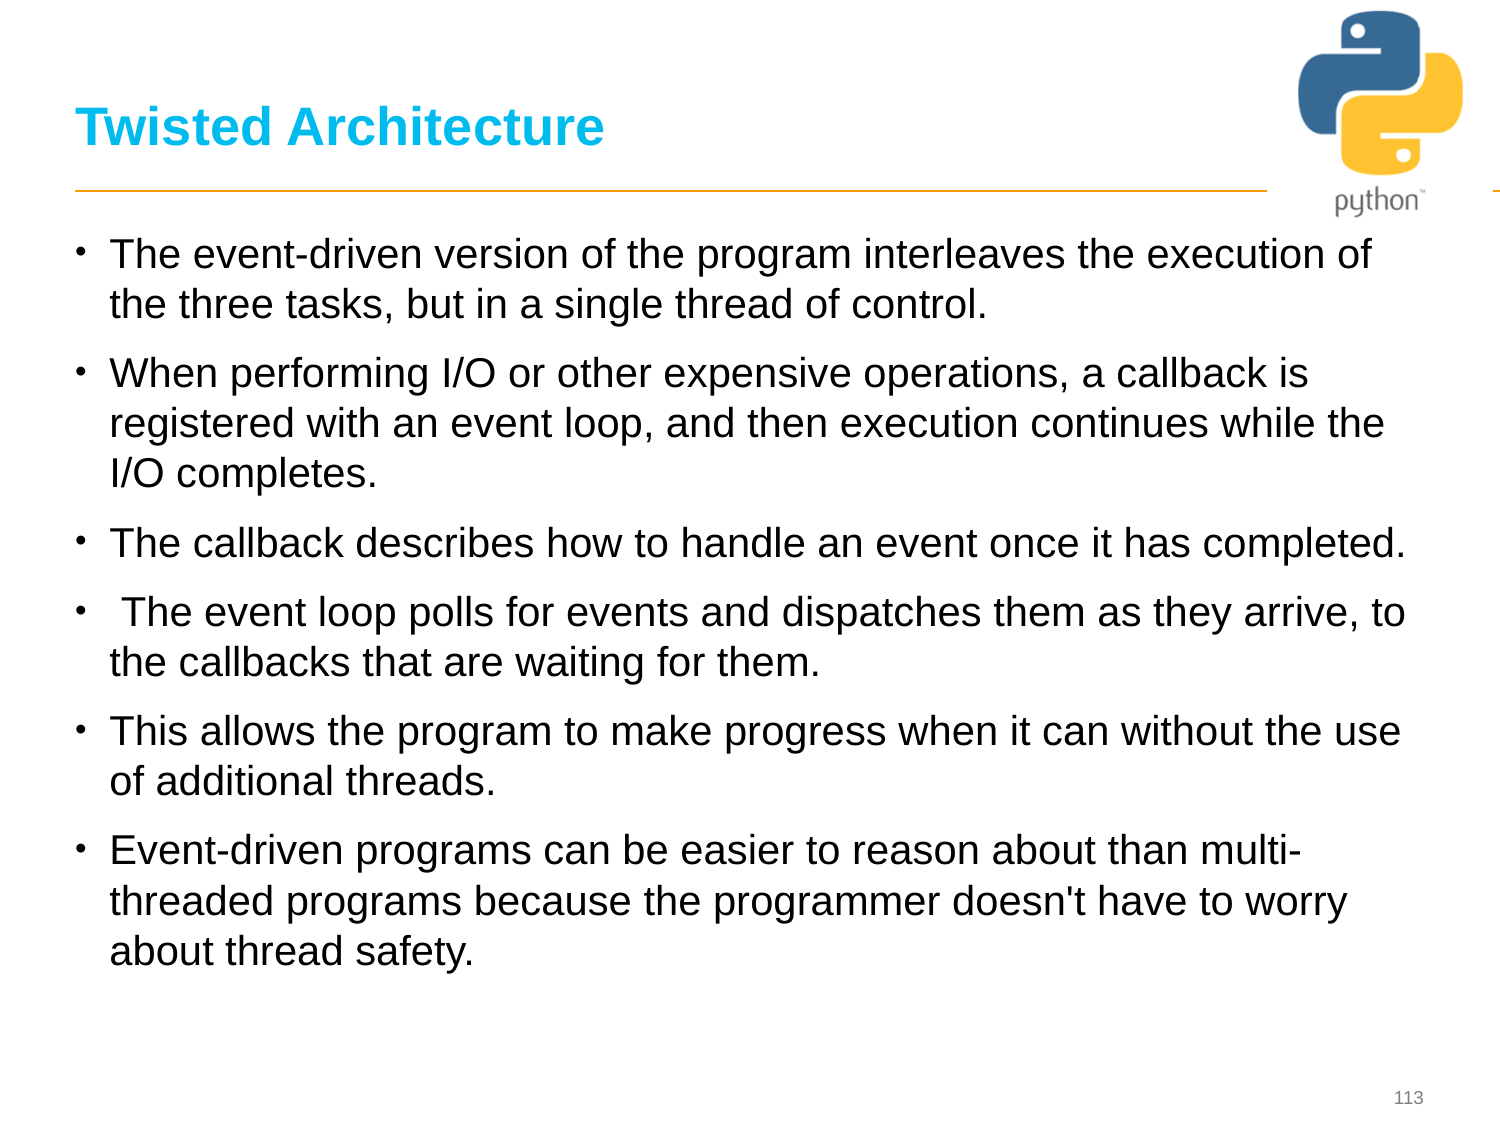

# Twisted Architecture
The event-driven version of the program interleaves the execution of the three tasks, but in a single thread of control.
When performing I/O or other expensive operations, a callback is registered with an event loop, and then execution continues while the I/O completes.
The callback describes how to handle an event once it has completed.
 The event loop polls for events and dispatches them as they arrive, to the callbacks that are waiting for them.
This allows the program to make progress when it can without the use of additional threads.
Event-driven programs can be easier to reason about than multi-threaded programs because the programmer doesn't have to worry about thread safety.